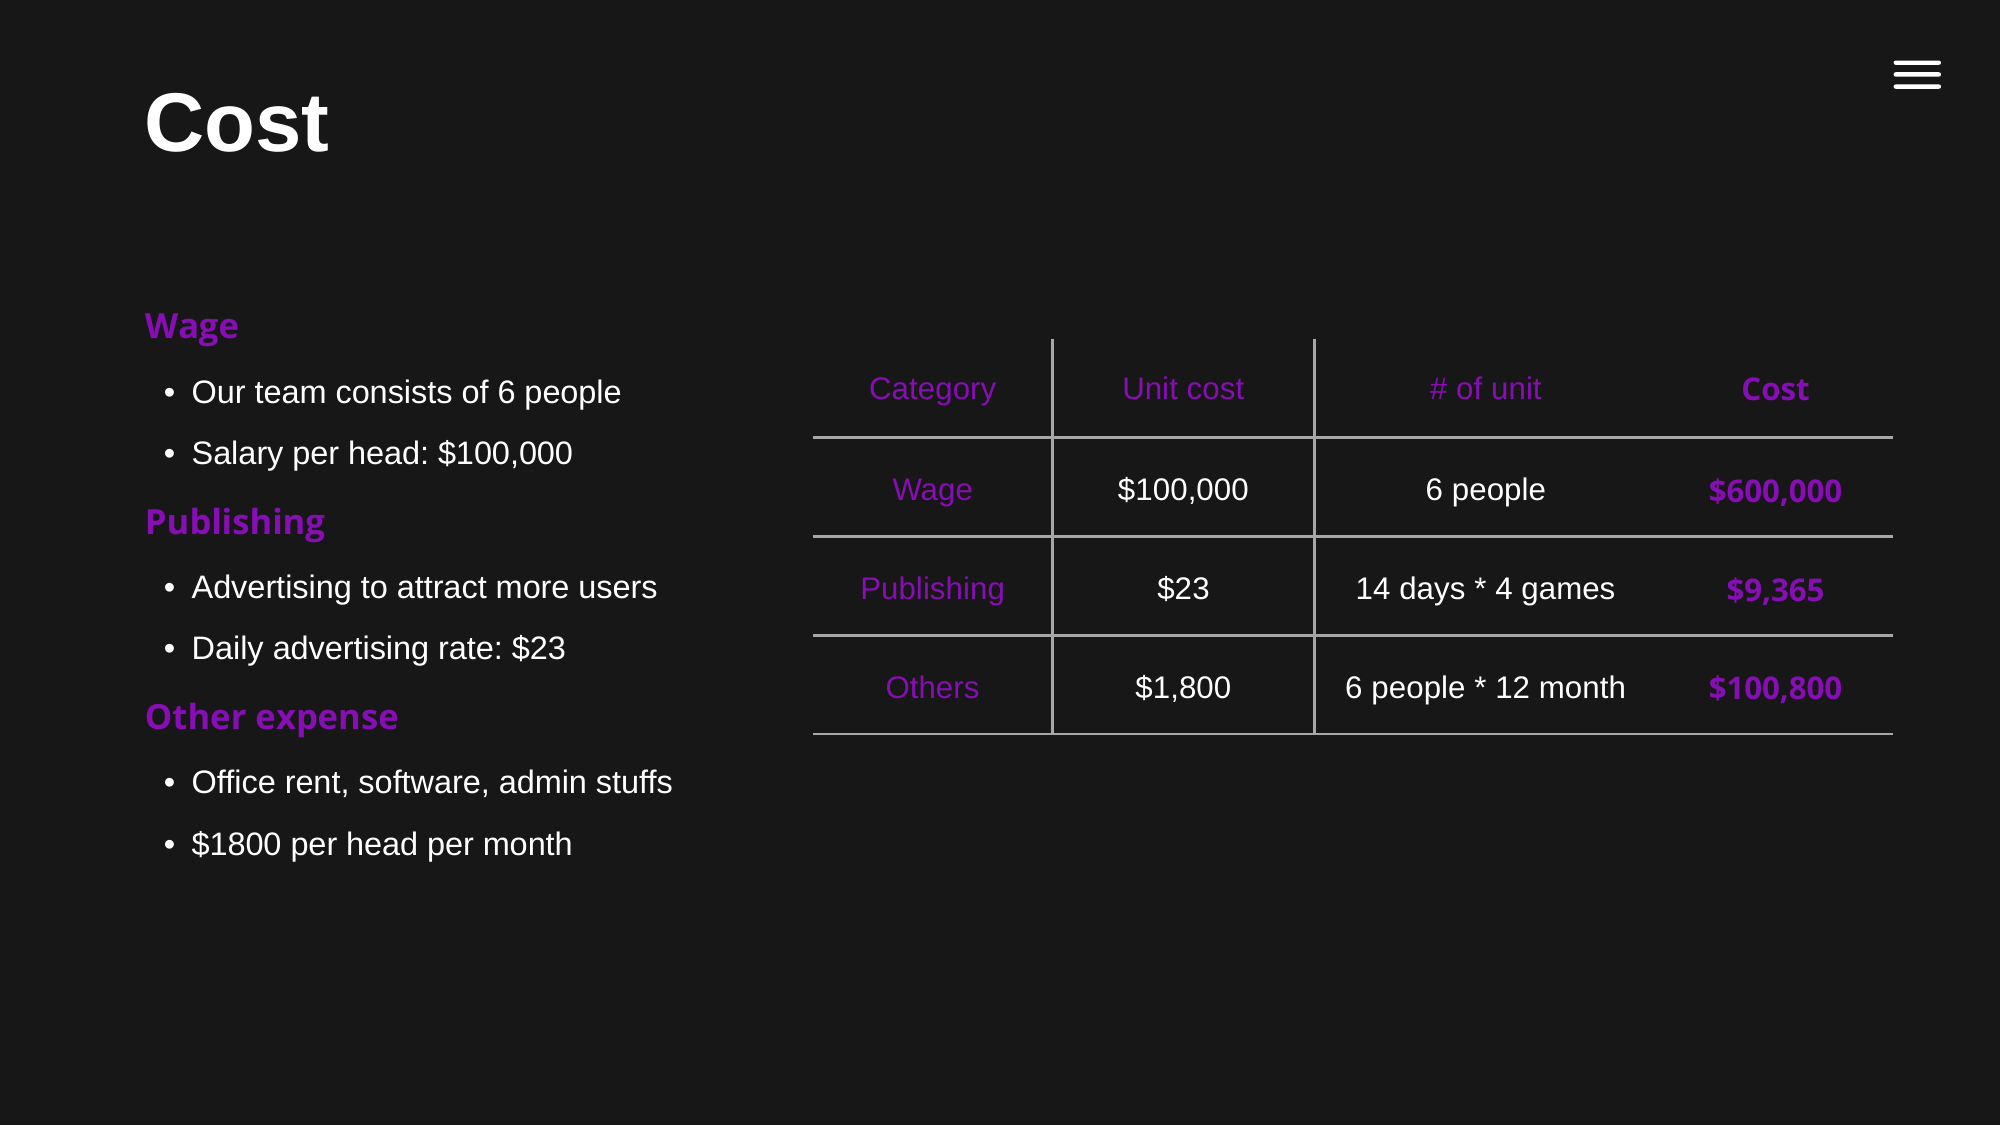

Cost

Wage
•	Our team consists of 6 people
•	Salary per head: $100,000
Publishing
•	Advertising to attract more users
•	Daily advertising rate: $23
Other expense
•	Office rent, software, admin stuffs
•	$1800 per head per month
| Category | Unit cost | # of unit | Cost |
| --- | --- | --- | --- |
| Wage | $100,000 | 6 people | $600,000 |
| Publishing | $23 | 14 days \* 4 games | $9,365 |
| Others | $1,800 | 6 people \* 12 month | $100,800 |